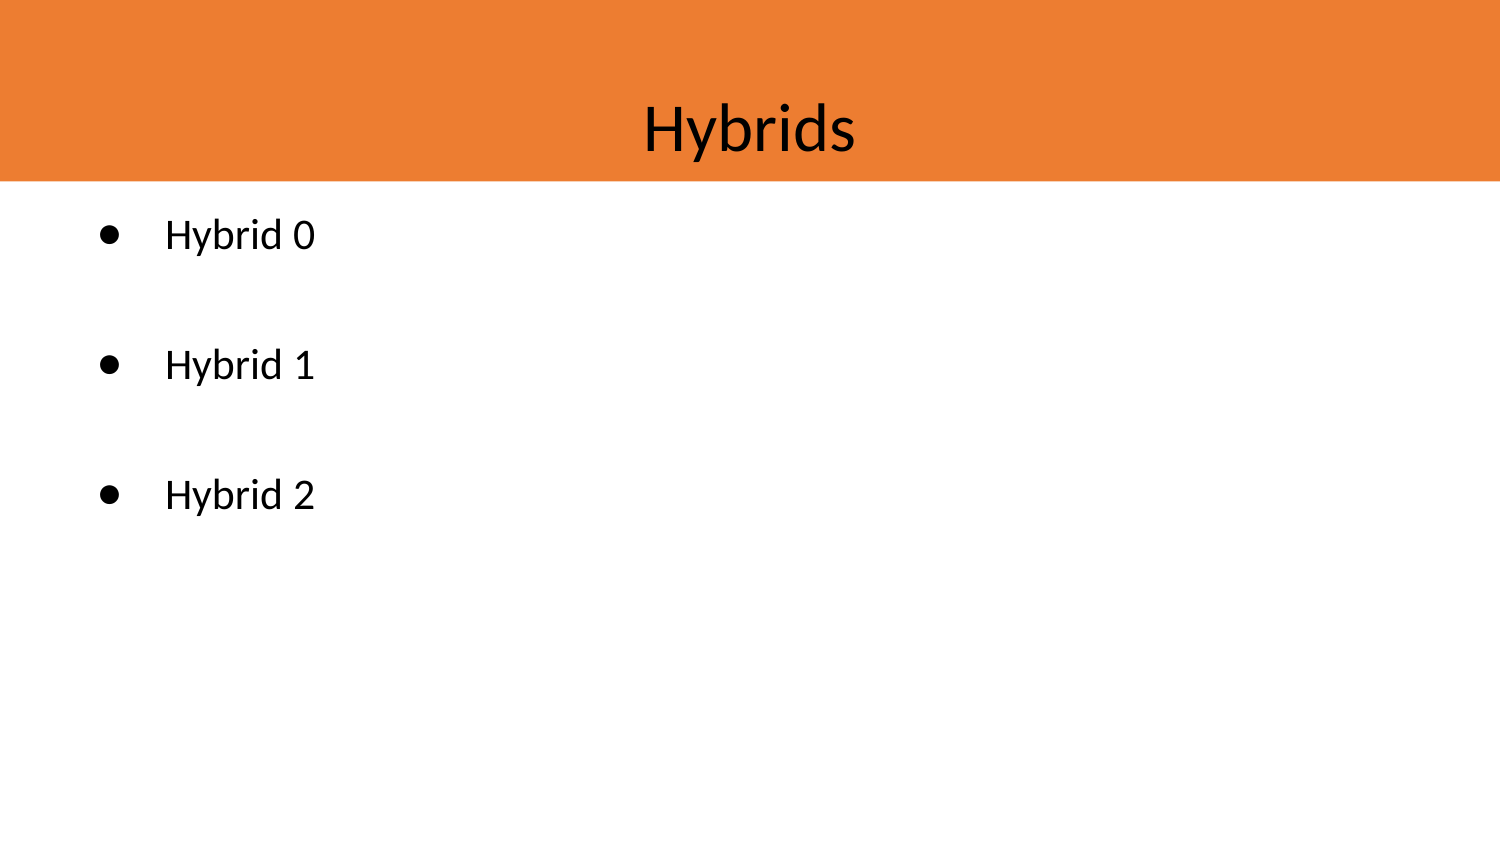

Hybrids
# Hybrid
Hybrid 0

Hybrid 1

Hybrid 2